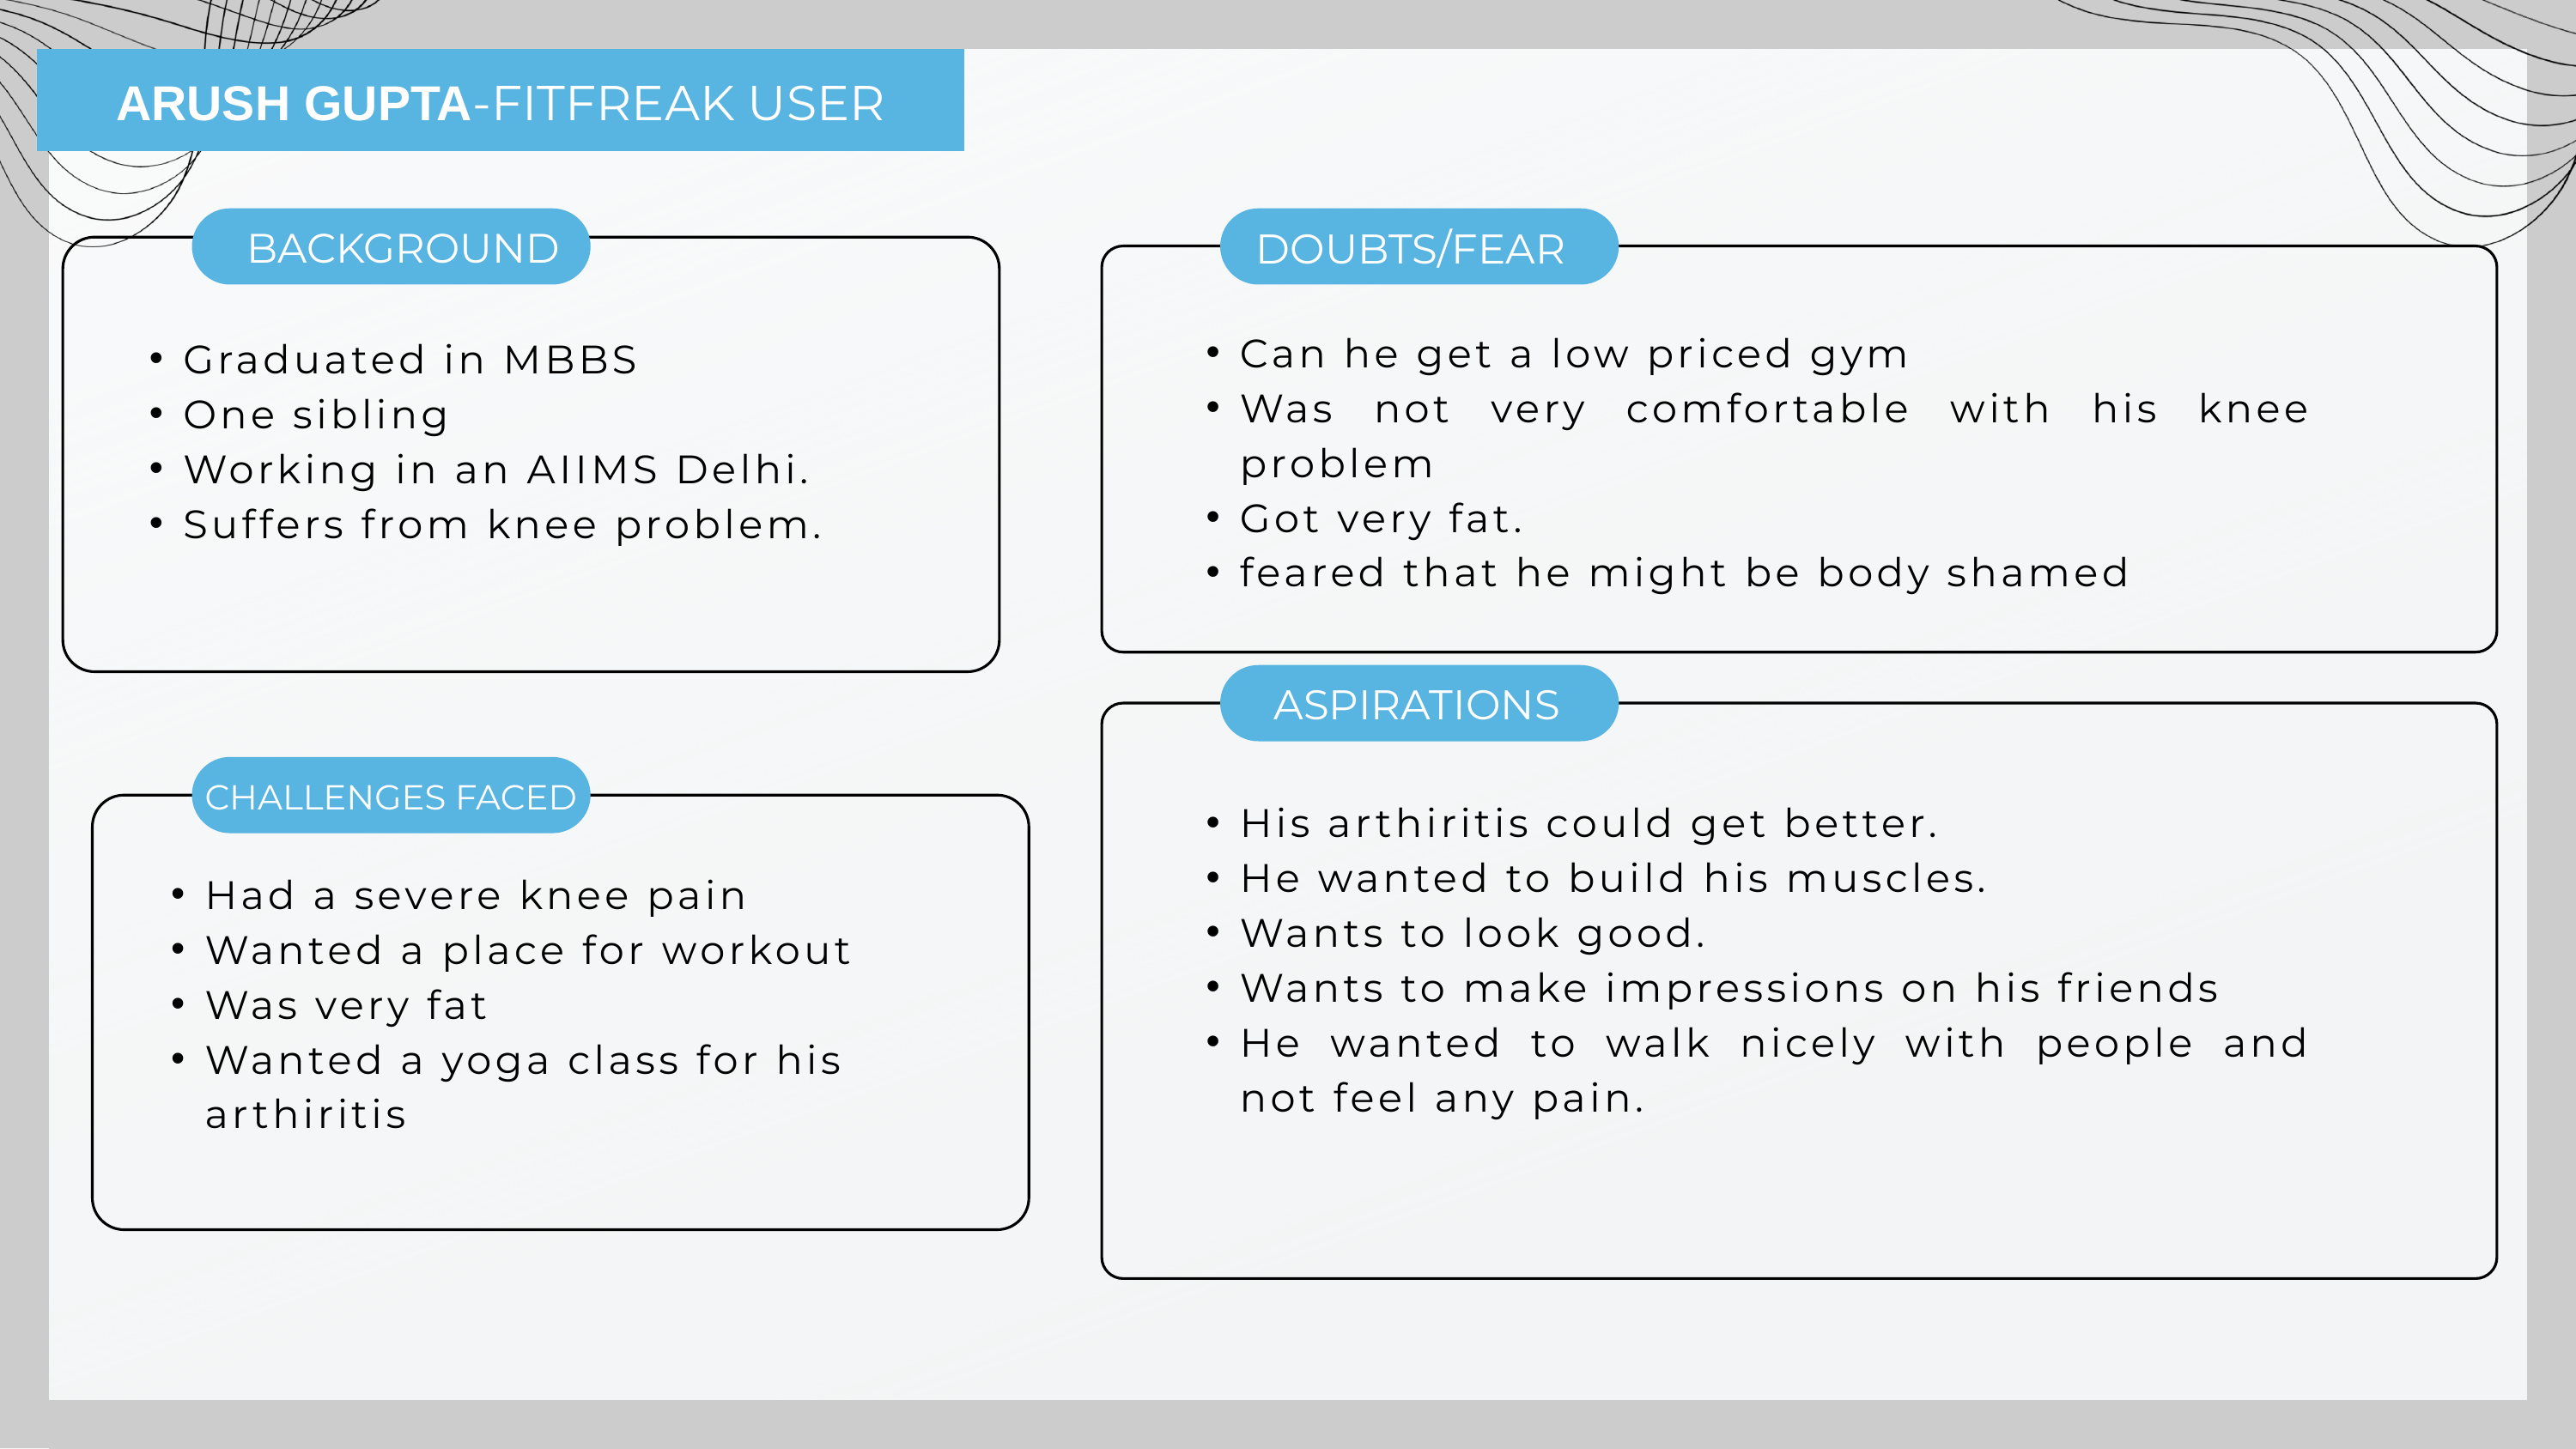

ARUSH GUPTA-FITFREAK USER

DOUBTS/FEAR
BACKGROUND

Can he get a low priced gym
Was not very comfortable with his knee problem
Got very fat.
feared that he might be body shamed
Graduated in MBBS
One sibling
Working in an AIIMS Delhi.
Suffers from knee problem.

ASPIRATIONS

CHALLENGES FACED
His arthiritis could get better.
He wanted to build his muscles.
Wants to look good.
Wants to make impressions on his friends
He wanted to walk nicely with people and not feel any pain.

Had a severe knee pain
Wanted a place for workout
Was very fat
Wanted a yoga class for his arthiritis